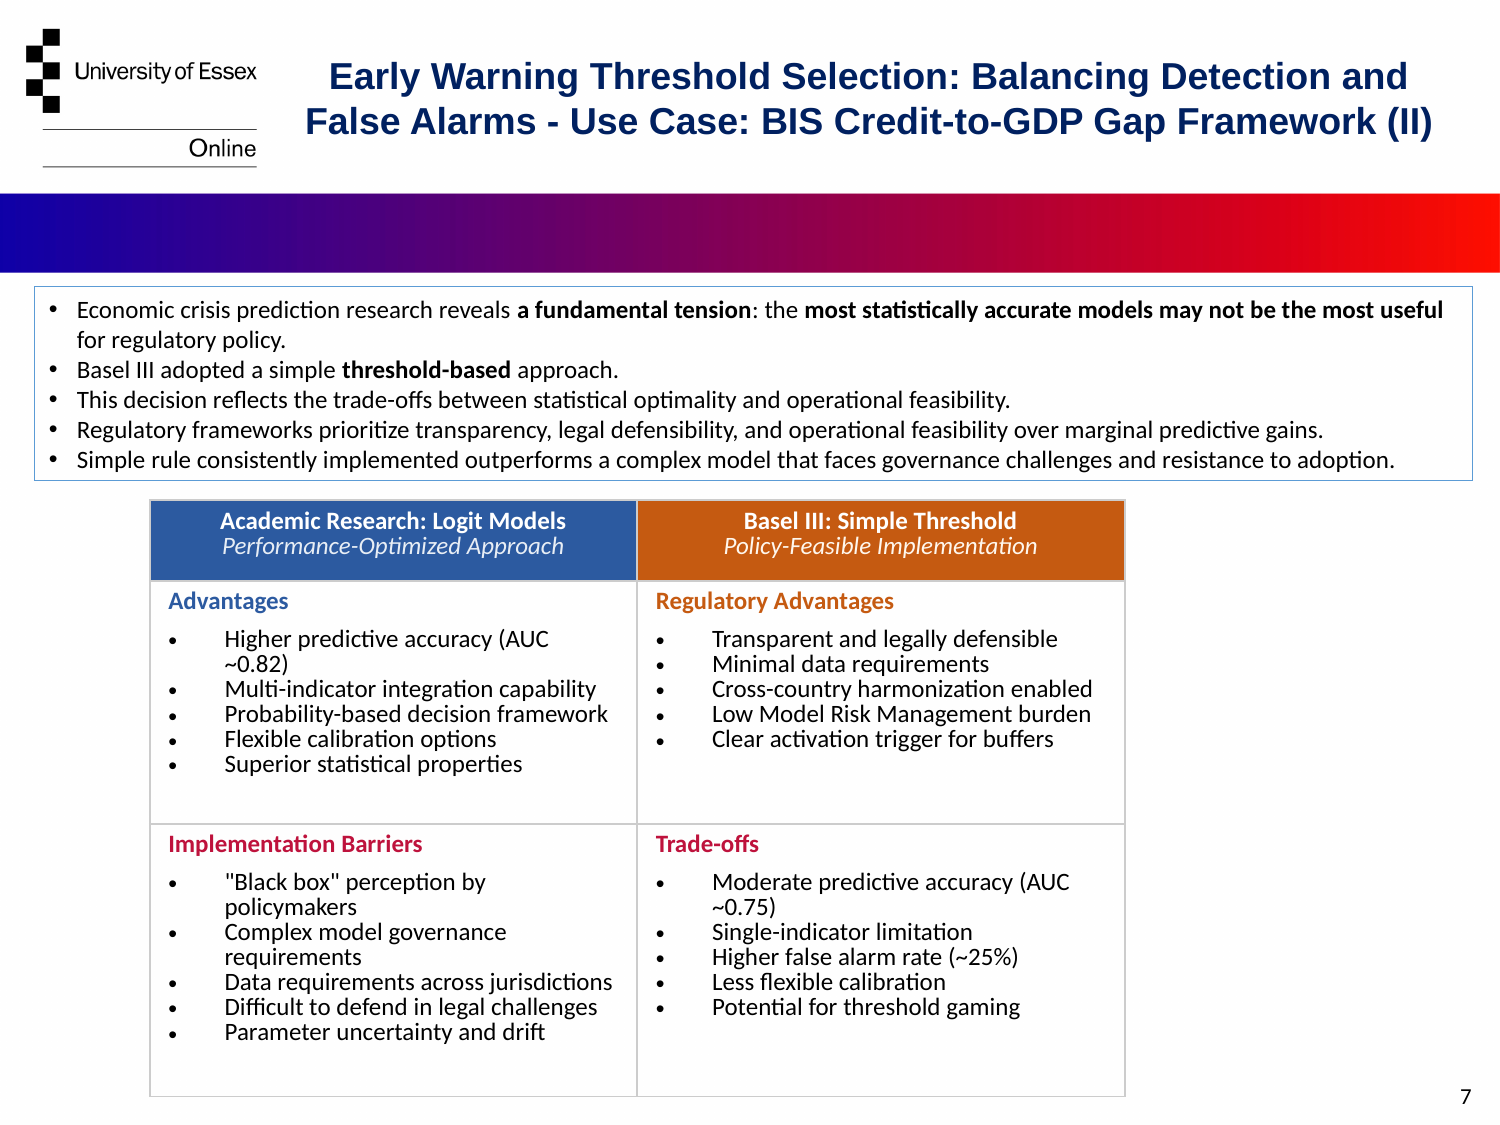

Early Warning Threshold Selection: Balancing Detection and False Alarms - Use Case: BIS Credit-to-GDP Gap Framework (II)
Economic crisis prediction research reveals a fundamental tension: the most statistically accurate models may not be the most useful for regulatory policy.
Basel III adopted a simple threshold-based approach.
This decision reflects the trade-offs between statistical optimality and operational feasibility.
Regulatory frameworks prioritize transparency, legal defensibility, and operational feasibility over marginal predictive gains.
Simple rule consistently implemented outperforms a complex model that faces governance challenges and resistance to adoption.
| Academic Research: Logit Models Performance-Optimized Approach | Basel III: Simple Threshold Policy-Feasible Implementation |
| --- | --- |
| Advantages Higher predictive accuracy (AUC ~0.82) Multi-indicator integration capability Probability-based decision framework Flexible calibration options Superior statistical properties | Regulatory Advantages Transparent and legally defensible Minimal data requirements Cross-country harmonization enabled Low Model Risk Management burden Clear activation trigger for buffers |
| Implementation Barriers "Black box" perception by policymakers Complex model governance requirements Data requirements across jurisdictions Difficult to defend in legal challenges Parameter uncertainty and drift | Trade-offs Moderate predictive accuracy (AUC ~0.75) Single-indicator limitation Higher false alarm rate (~25%) Less flexible calibration Potential for threshold gaming |
7